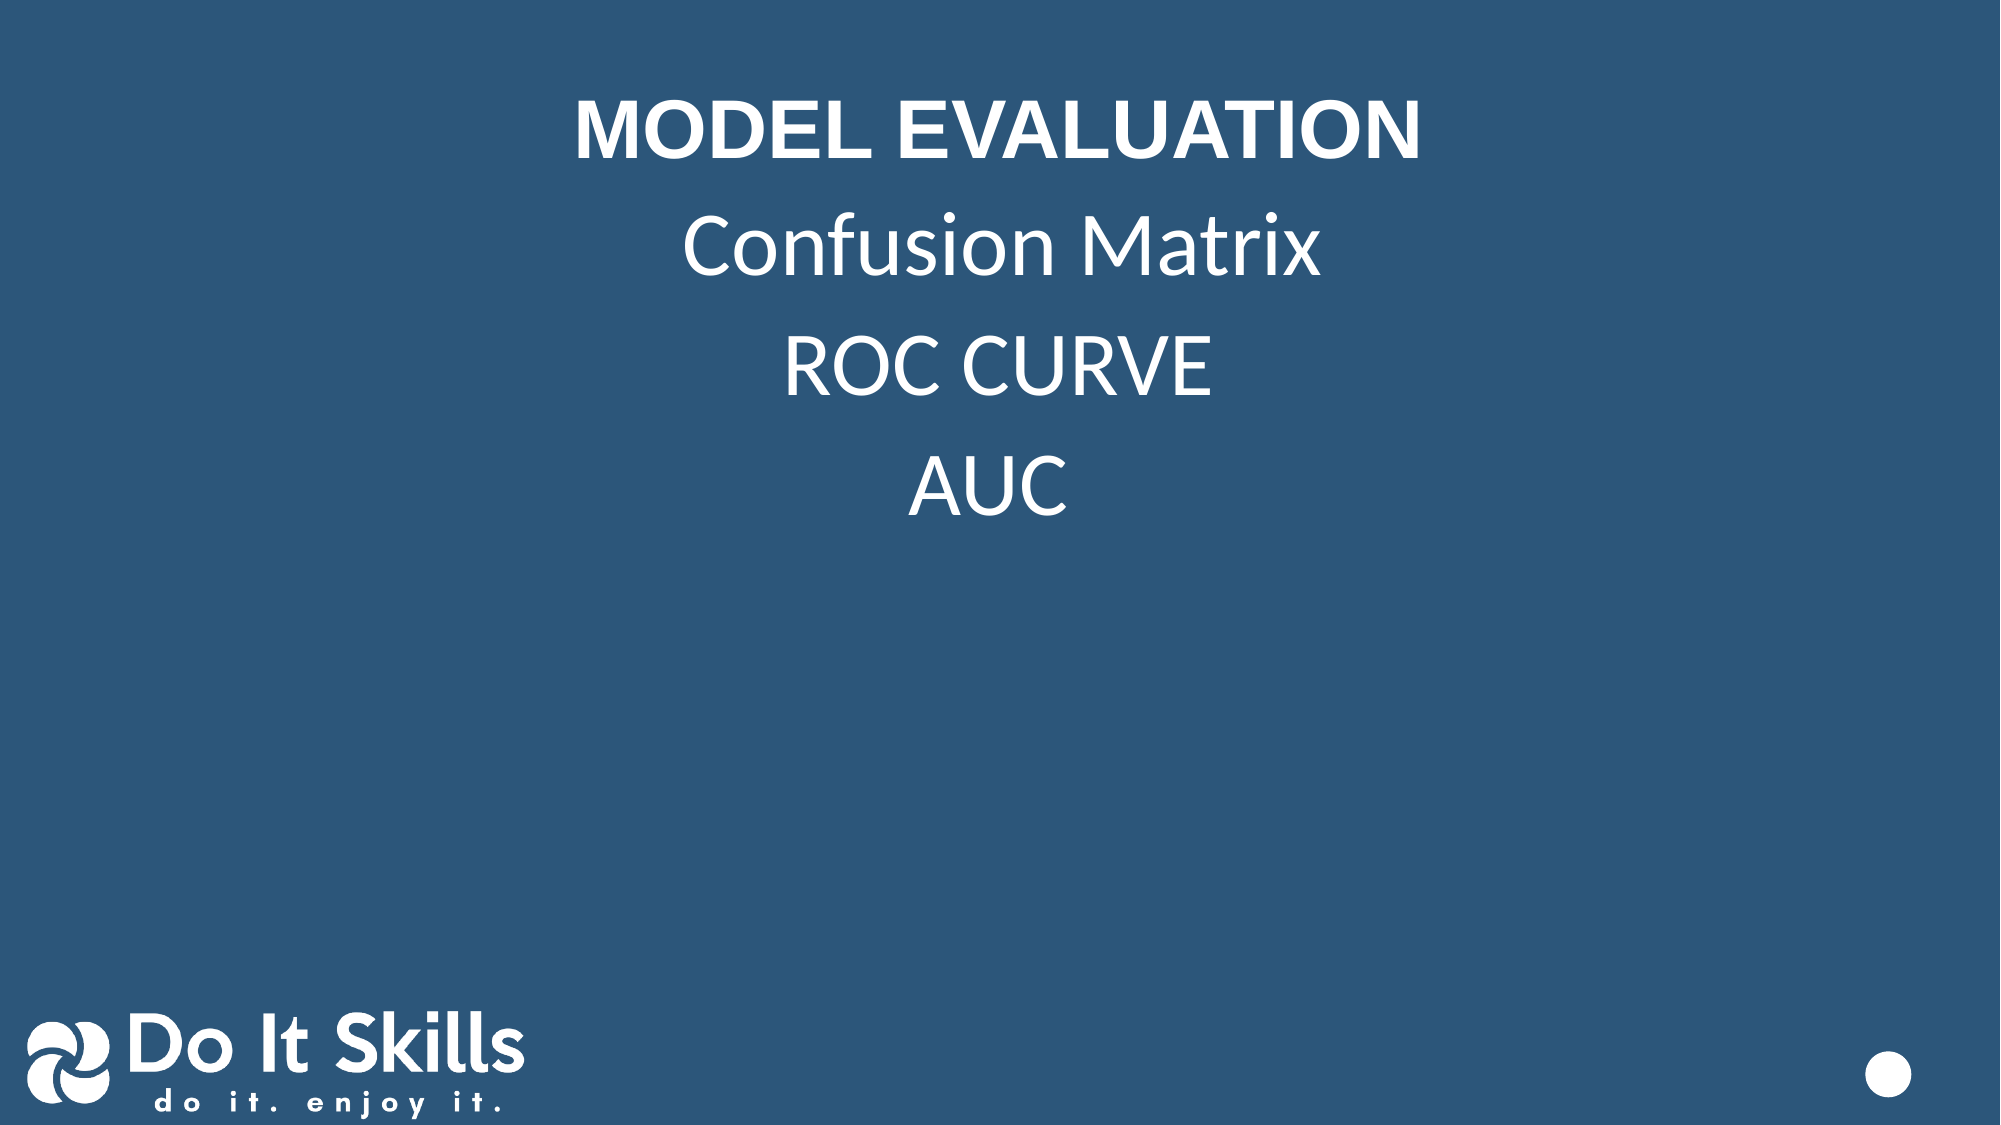

# Model Evaluation
 Confusion Matrix
ROC CURVE
AUC